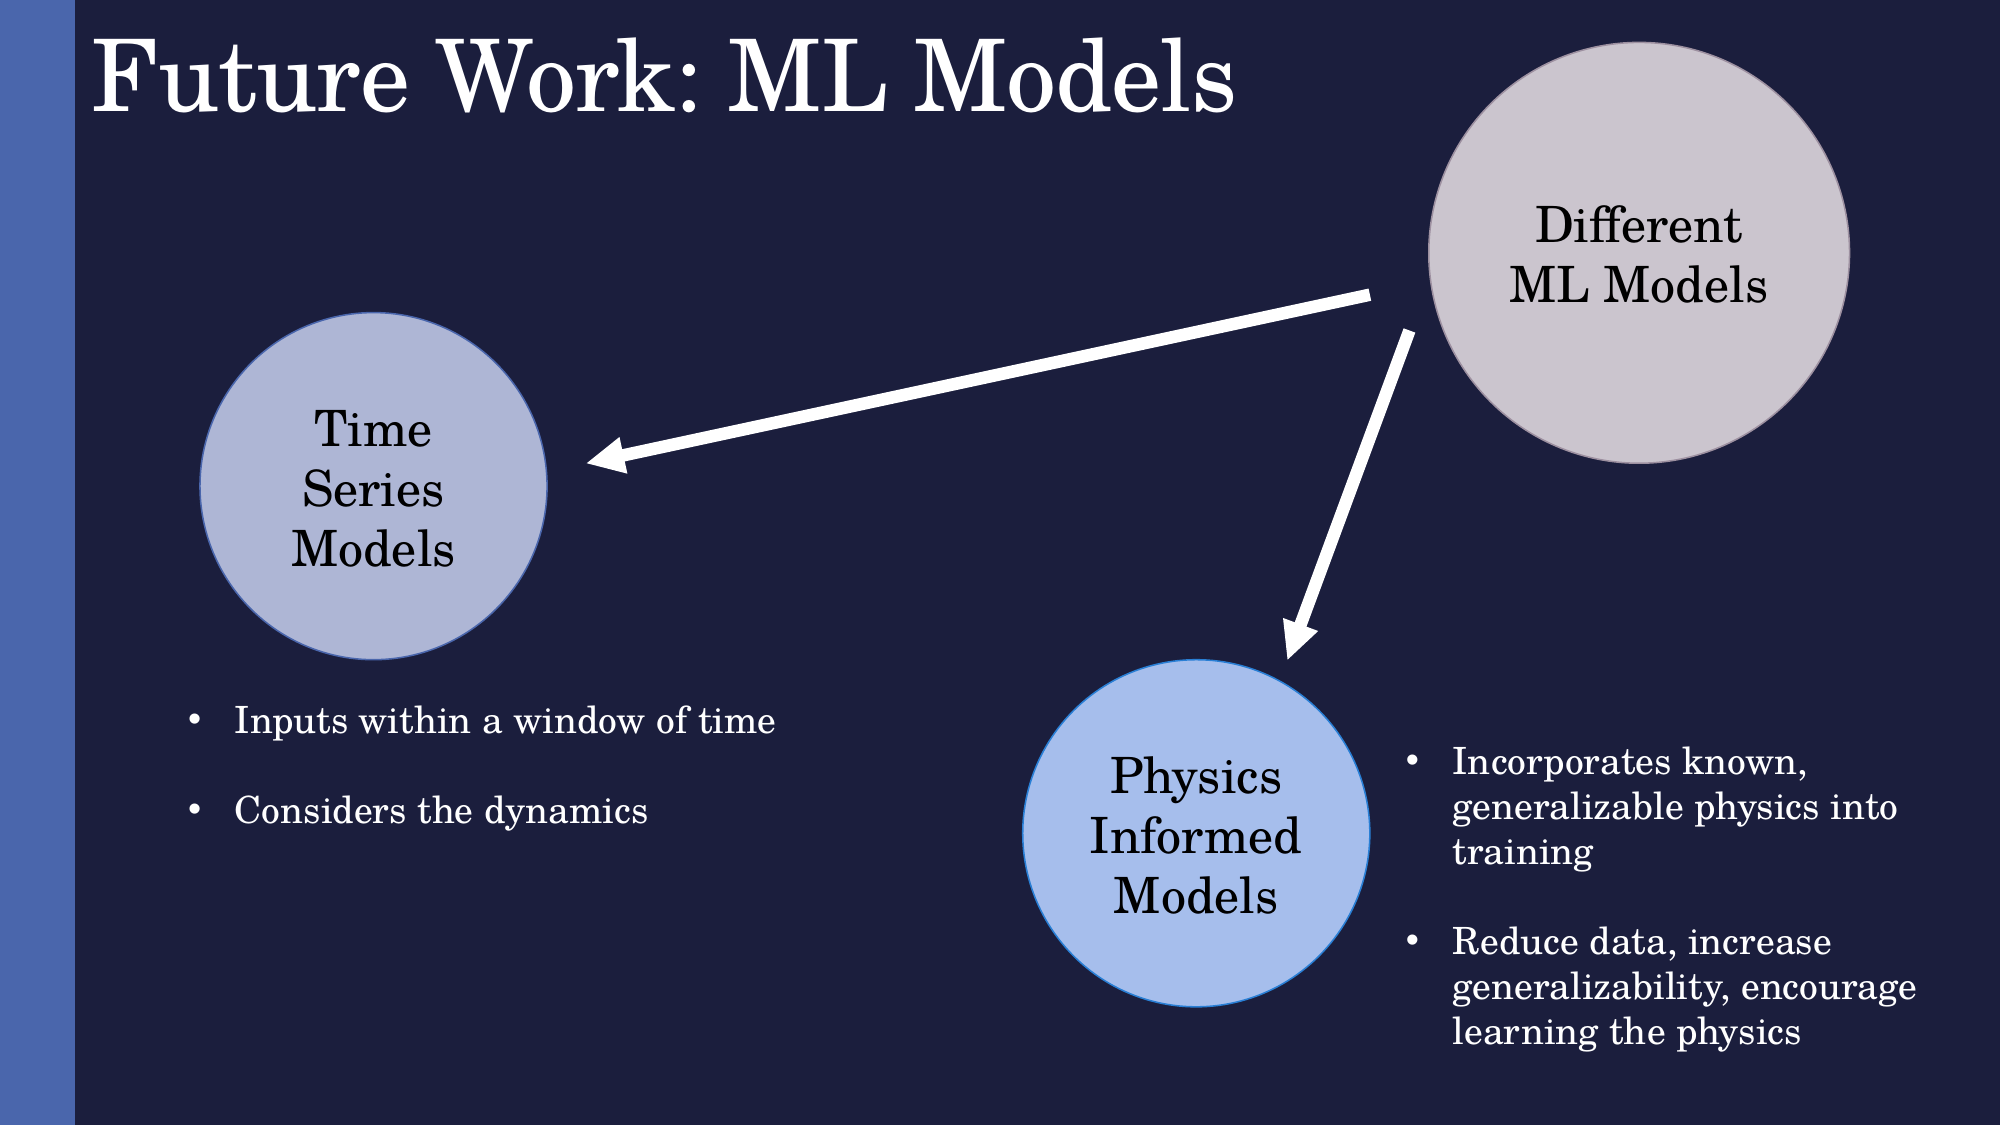

# Future Work: ML Models
Different ML Models
Time Series Models
Physics Informed Models
Inputs within a window of time

Considers the dynamics
Incorporates known, generalizable physics into training

Reduce data, increase generalizability, encourage learning the physics